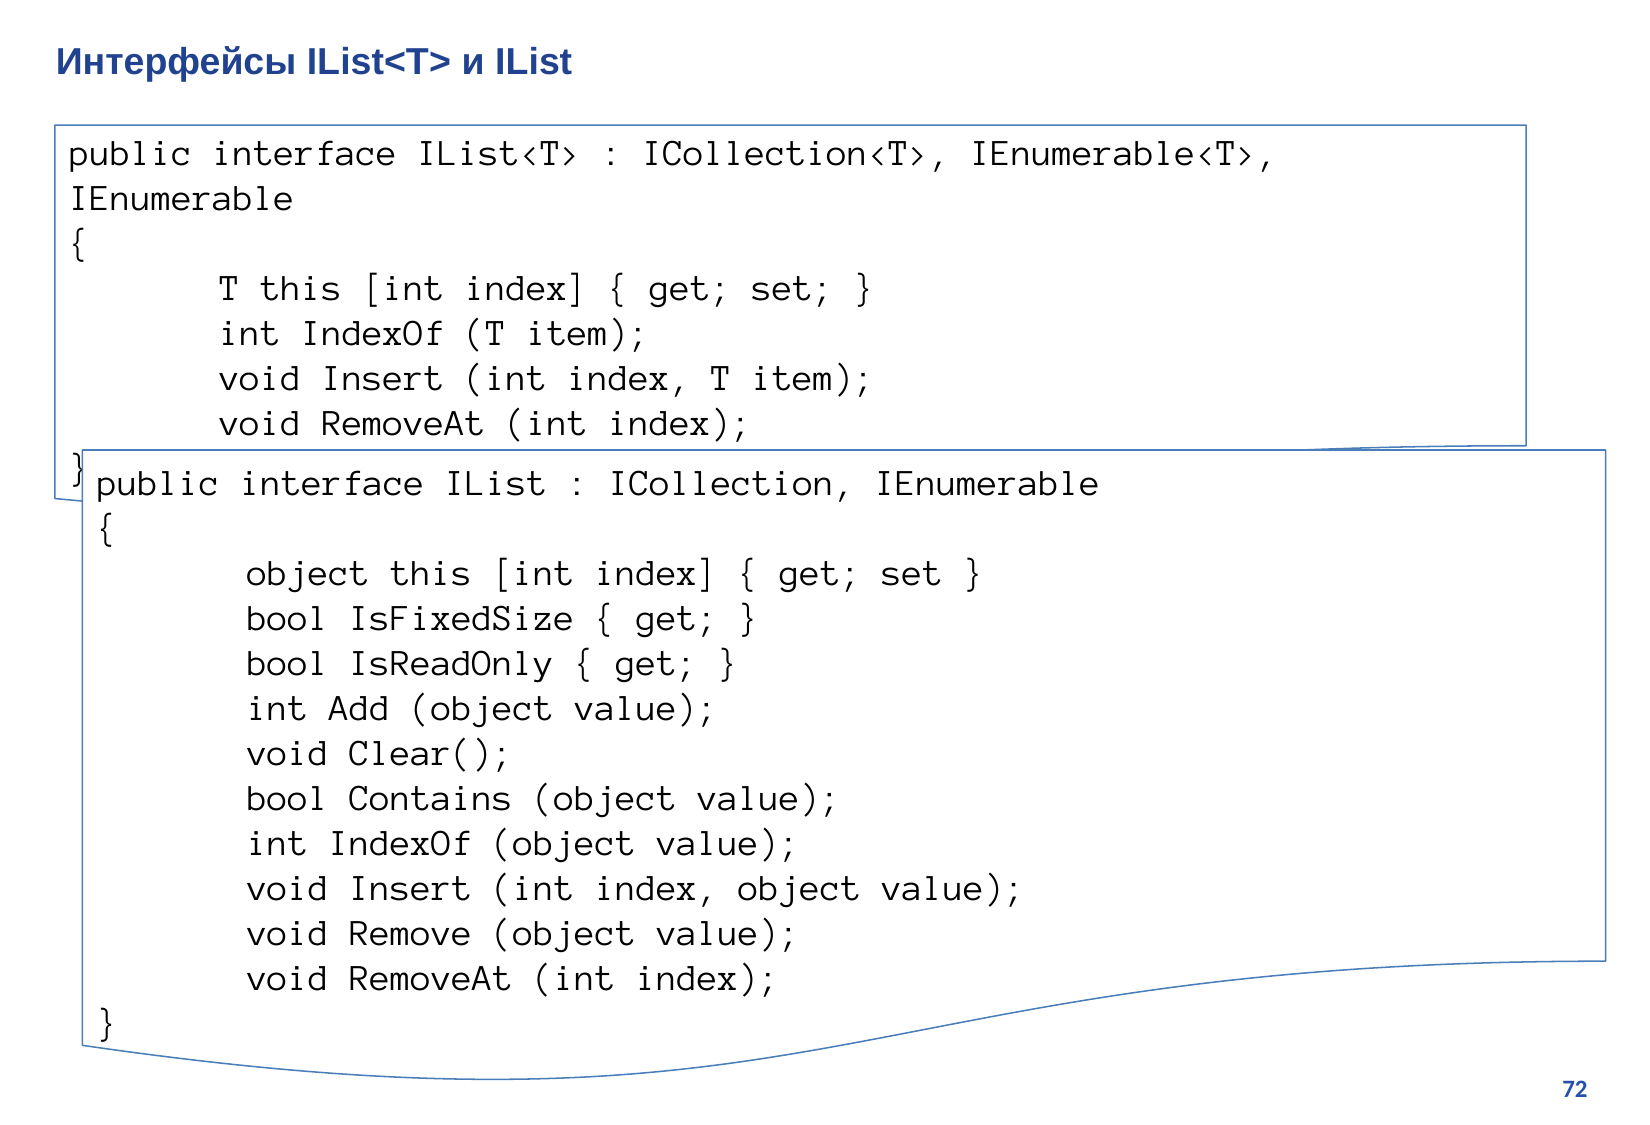

# Интерфейсы IList<T> и IList

public interface IList<T> : ICollection<T>, IEnumerable<T>, IEnumerable
{
	T this [int index] { get; set; }
	int IndexOf (T item);
	void Insert (int index, T item);
	void RemoveAt (int index);
}

public interface IList : ICollection, IEnumerable
{
	object this [int index] { get; set }
	bool IsFixedSize { get; }
	bool IsReadOnly { get; }
	int Add (object value);
	void Clear();
	bool Contains (object value);
	int IndexOf (object value);
	void Insert (int index, object value);
	void Remove (object value);
	void RemoveAt (int index);
}